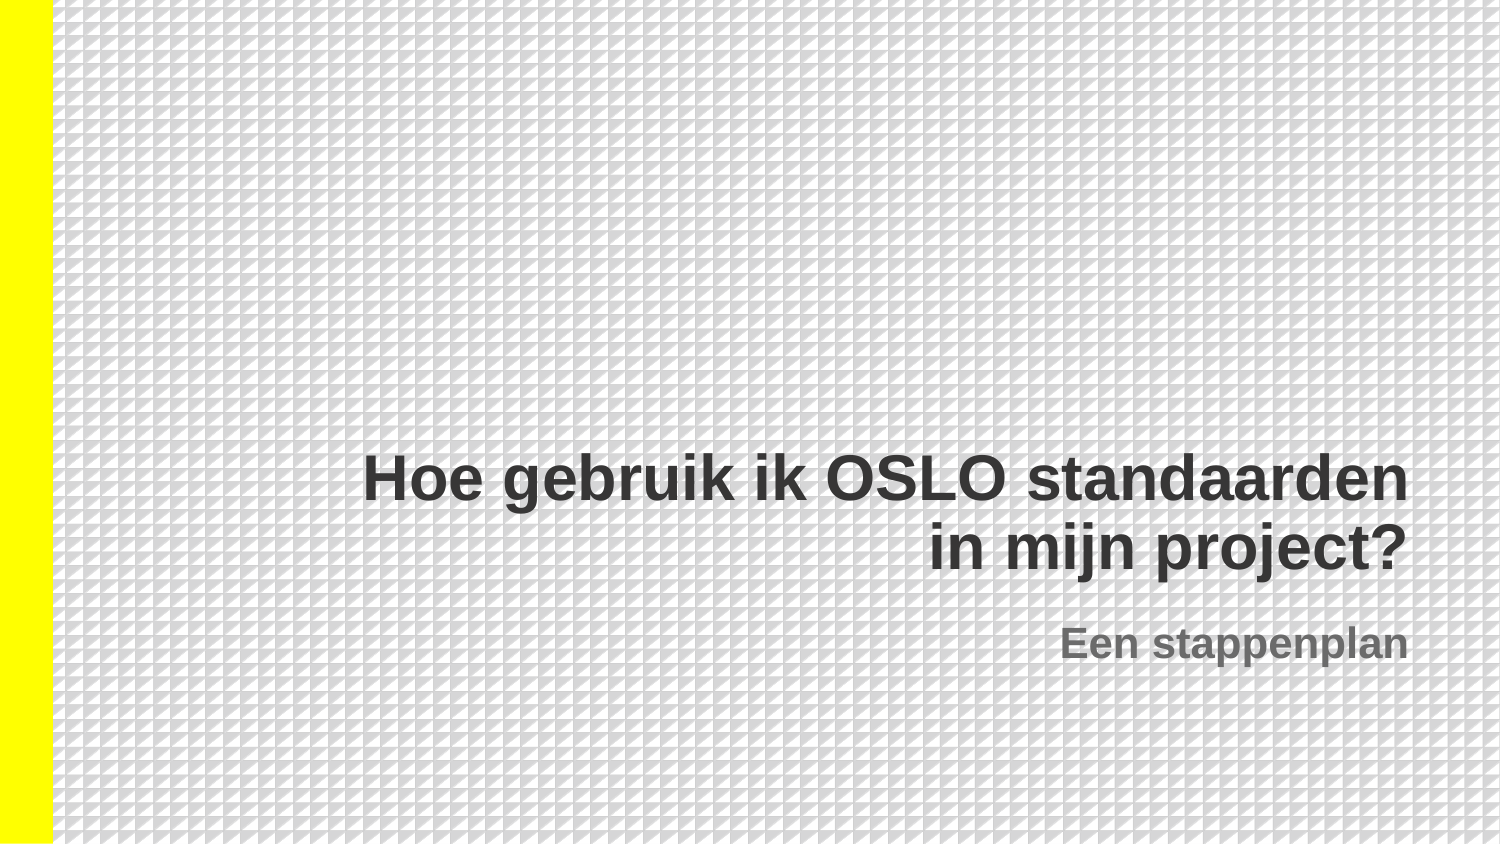

# Hoe gebruik ik OSLO standaarden in mijn project?
Een stappenplan